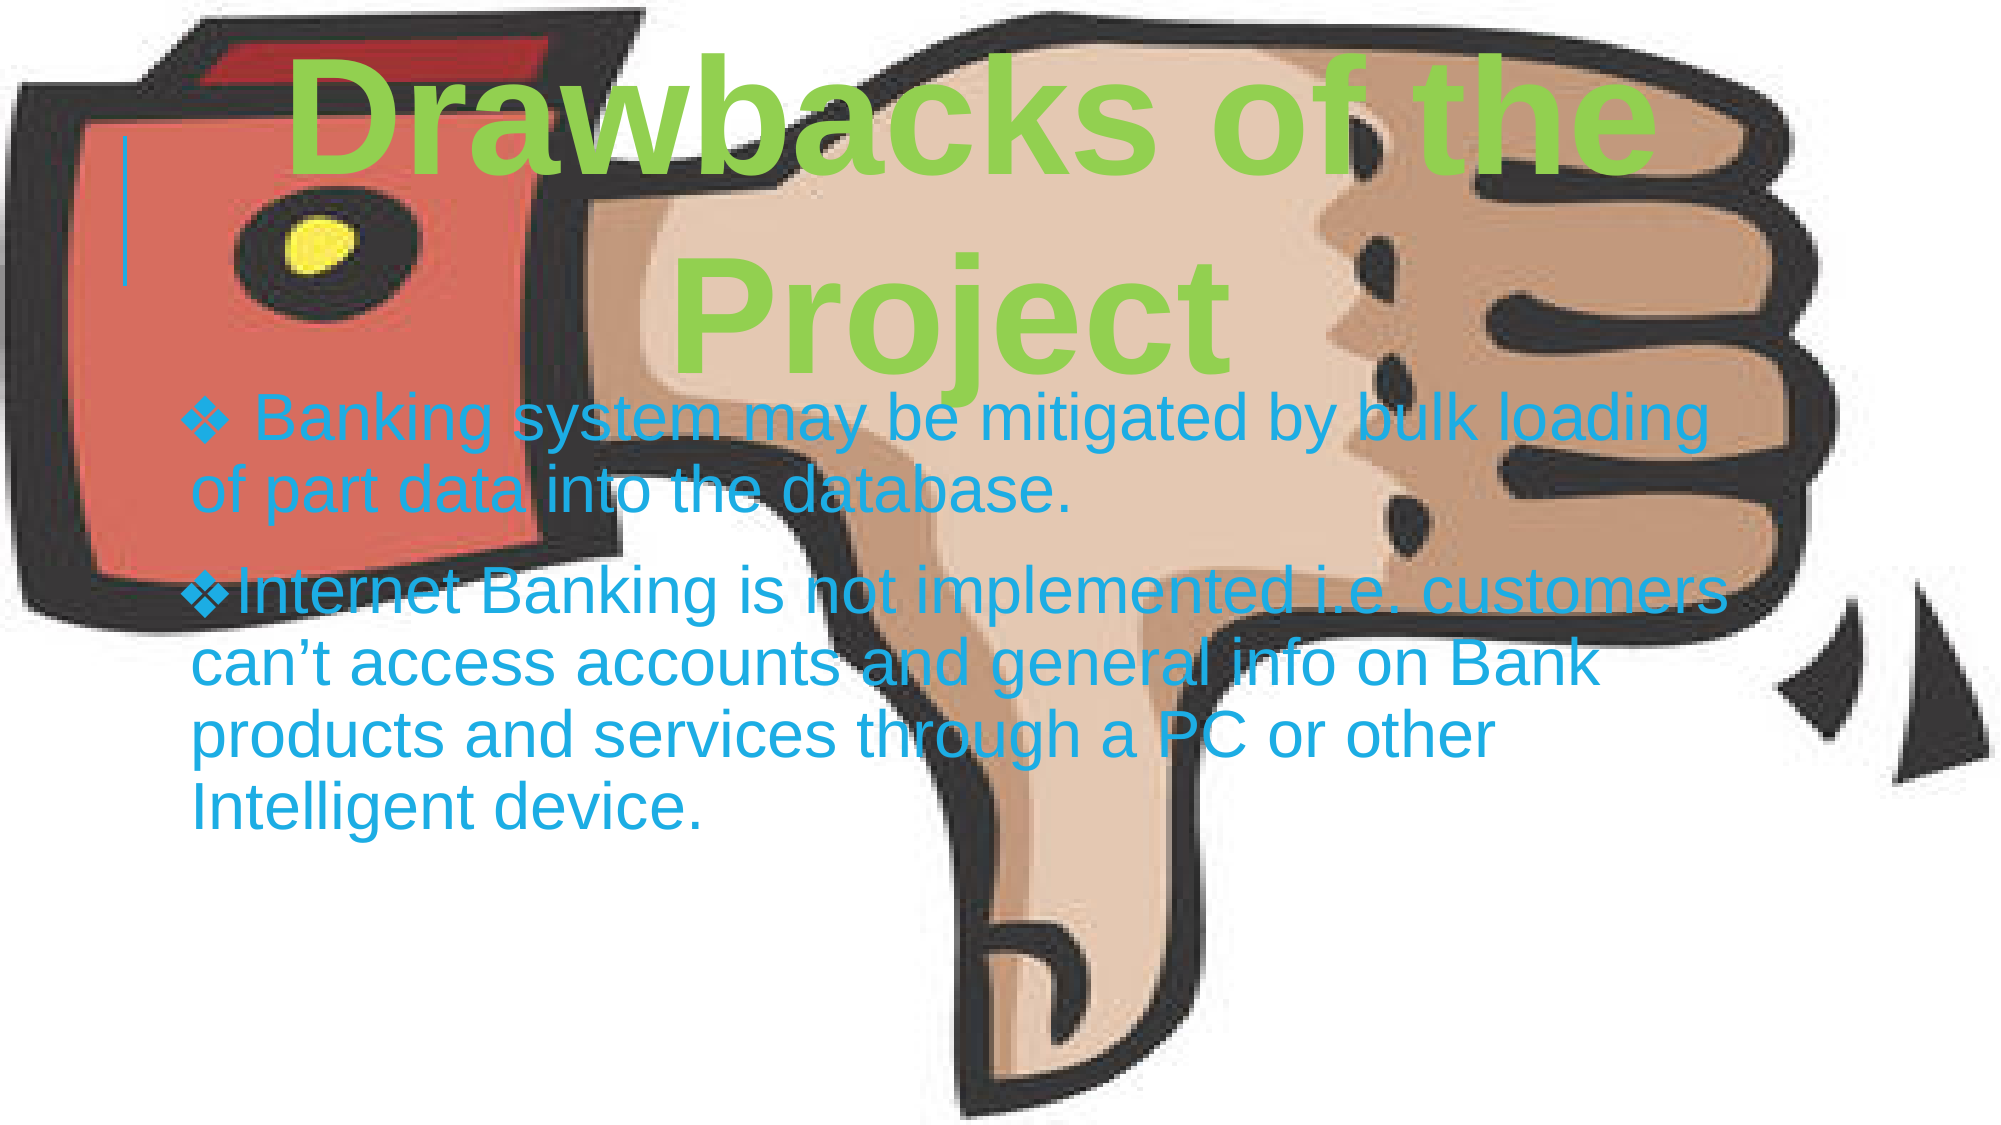

Drawbacks of the Project
 Banking system may be mitigated by bulk loading of part data into the database.
Internet Banking is not implemented i.e. customers can’t access accounts and general info on Bank products and services through a PC or other Intelligent device.